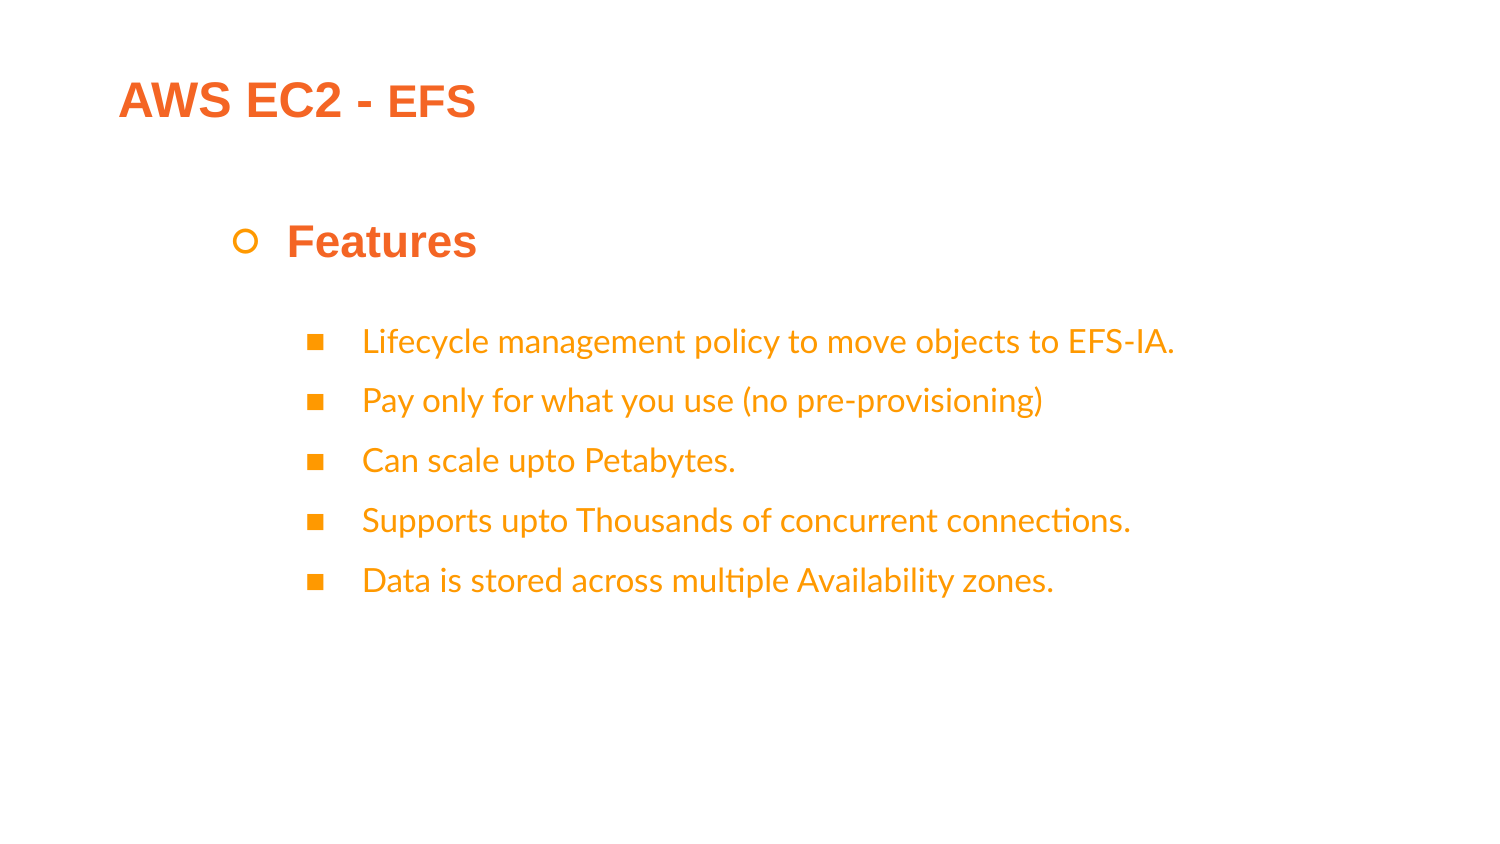

AWS EC2 - EFS
Features
Lifecycle management policy to move objects to EFS-IA.
Pay only for what you use (no pre-provisioning)
Can scale upto Petabytes.
Supports upto Thousands of concurrent connections.
Data is stored across multiple Availability zones.